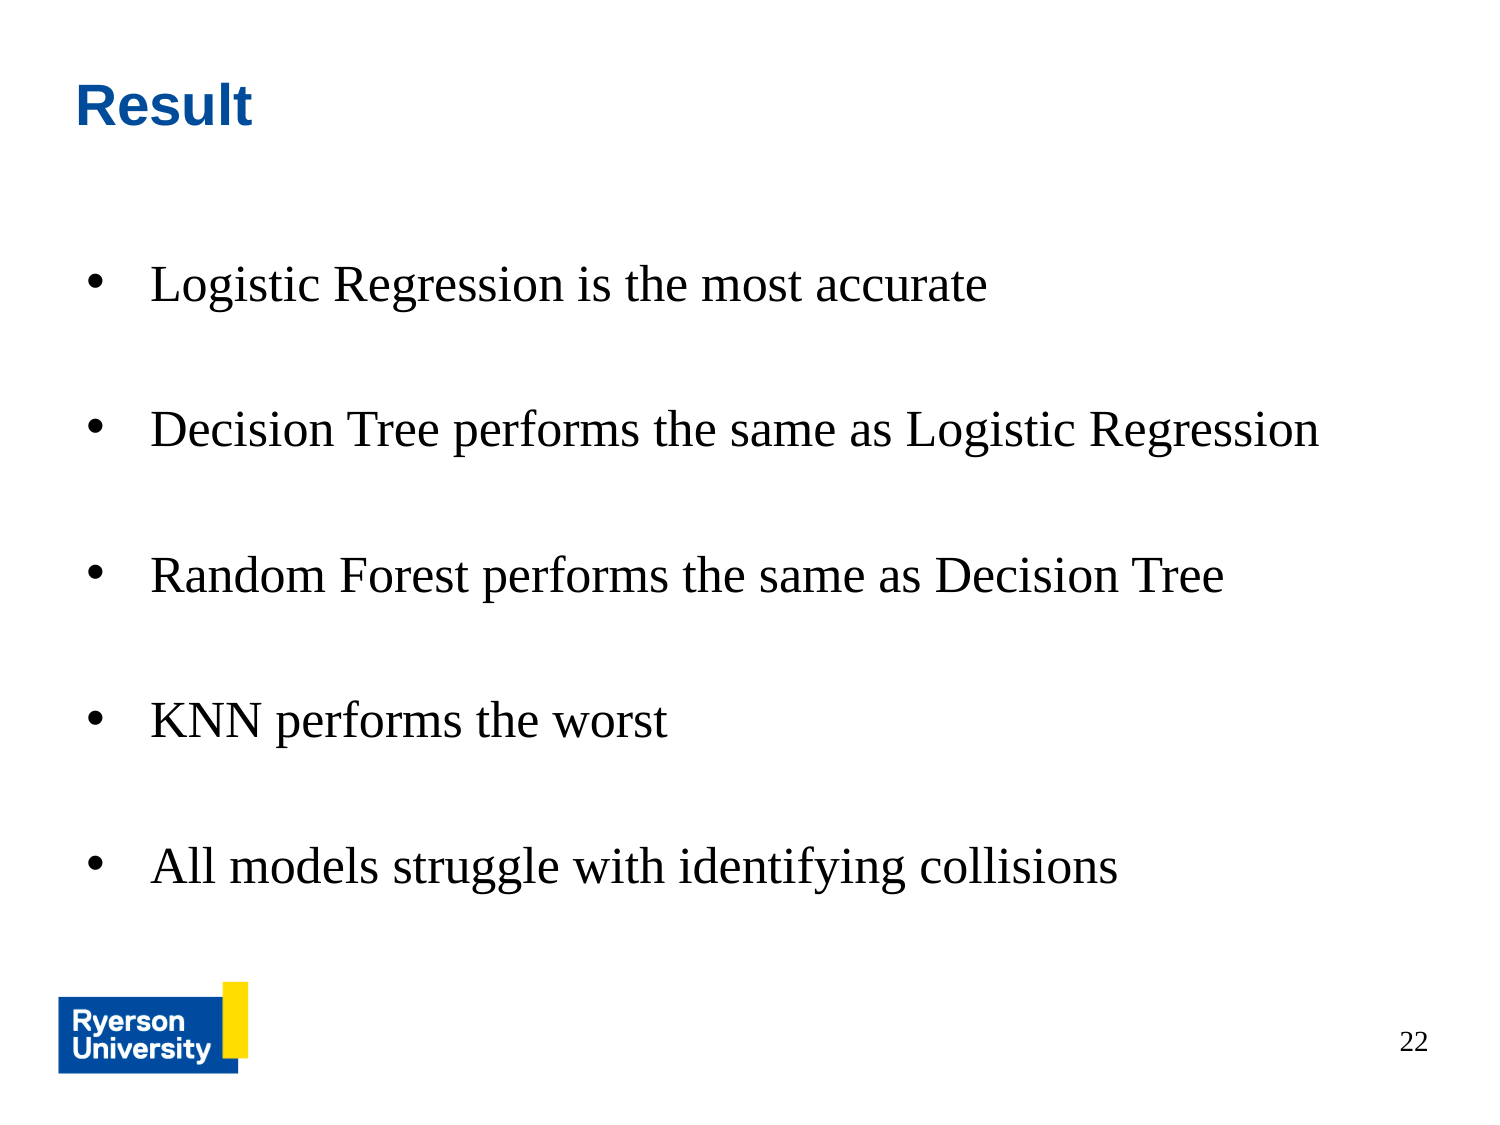

# Result
Logistic Regression is the most accurate

Decision Tree performs the same as Logistic Regression

Random Forest performs the same as Decision Tree

KNN performs the worst

All models struggle with identifying collisions

22